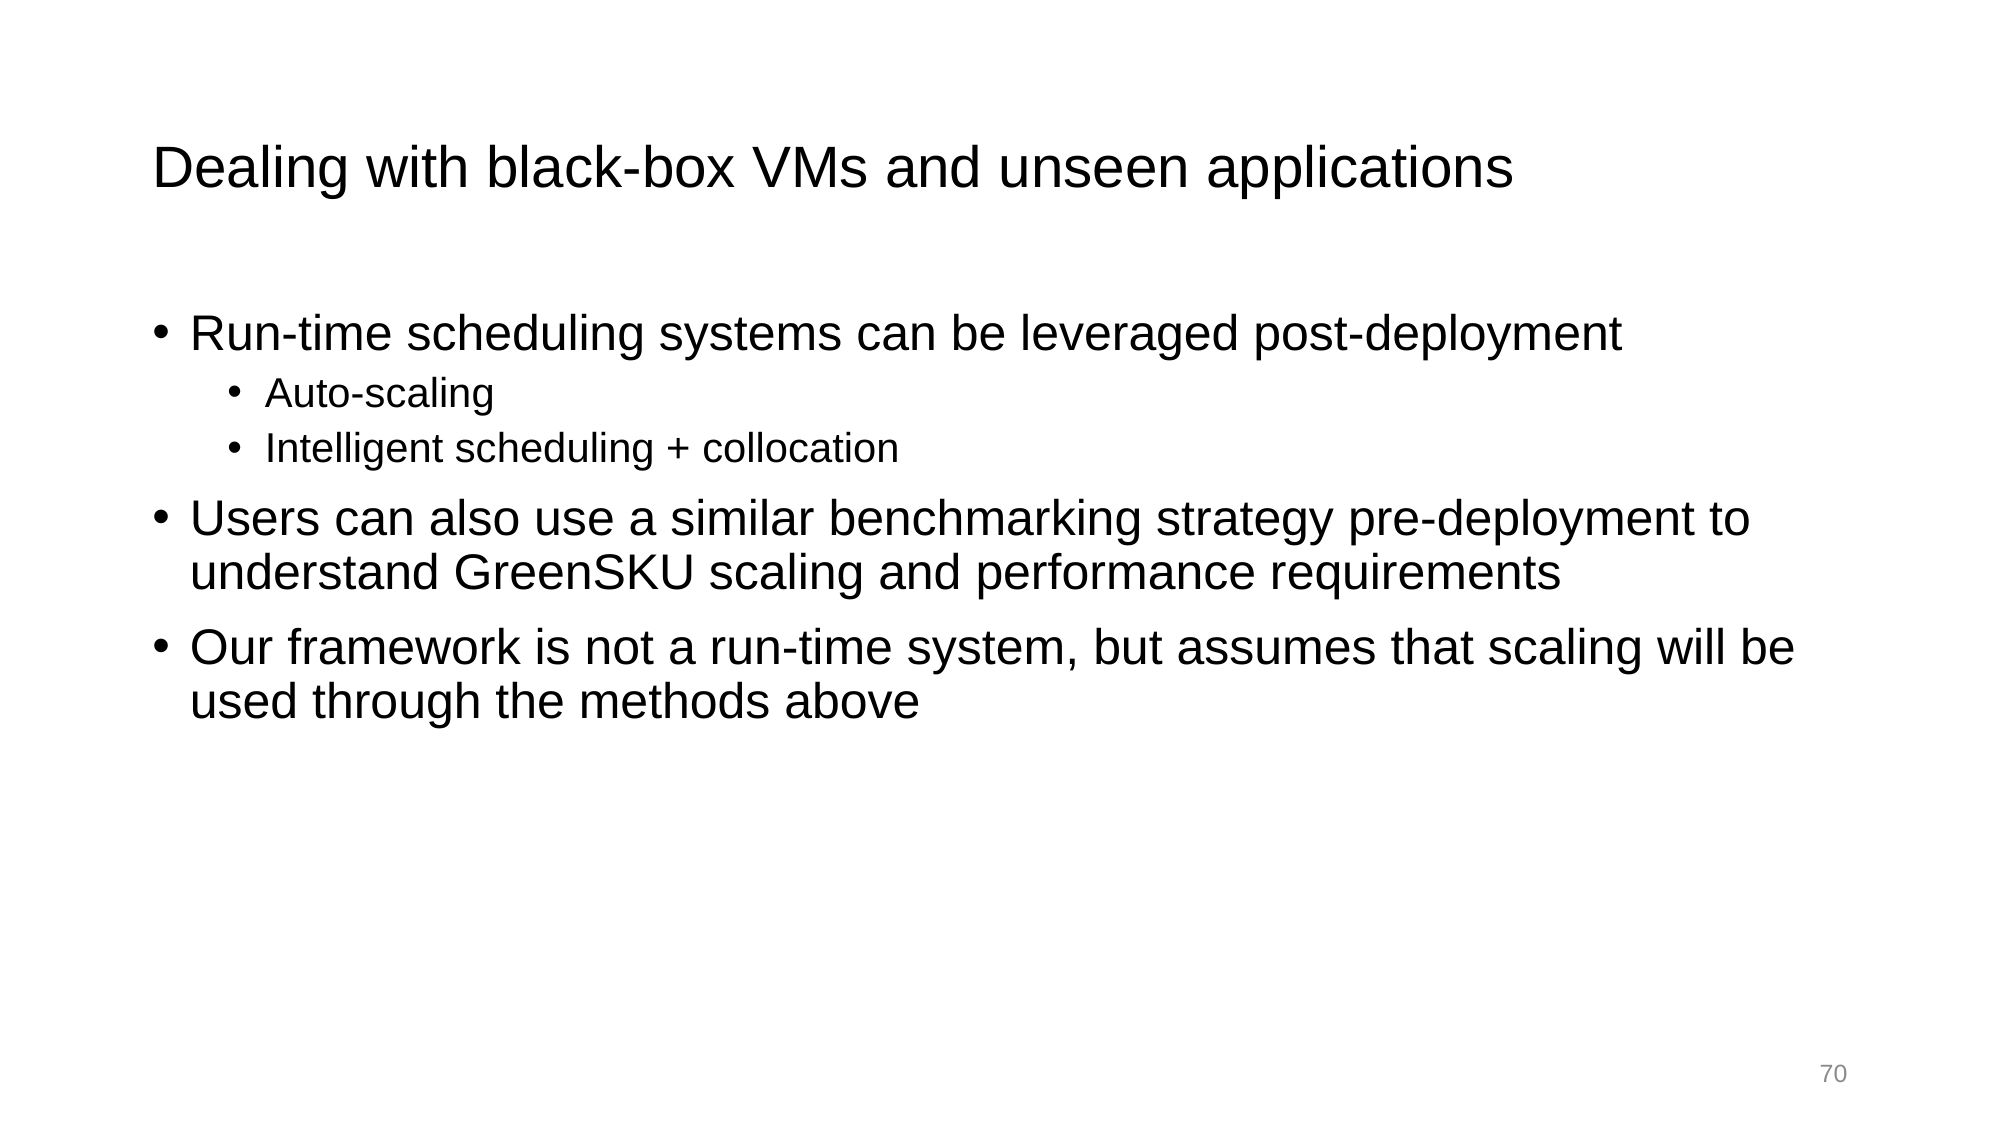

# Dealing with black-box VMs and unseen applications
Run-time scheduling systems can be leveraged post-deployment
Auto-scaling
Intelligent scheduling + collocation
Users can also use a similar benchmarking strategy pre-deployment to understand GreenSKU scaling and performance requirements
Our framework is not a run-time system, but assumes that scaling will be used through the methods above
70